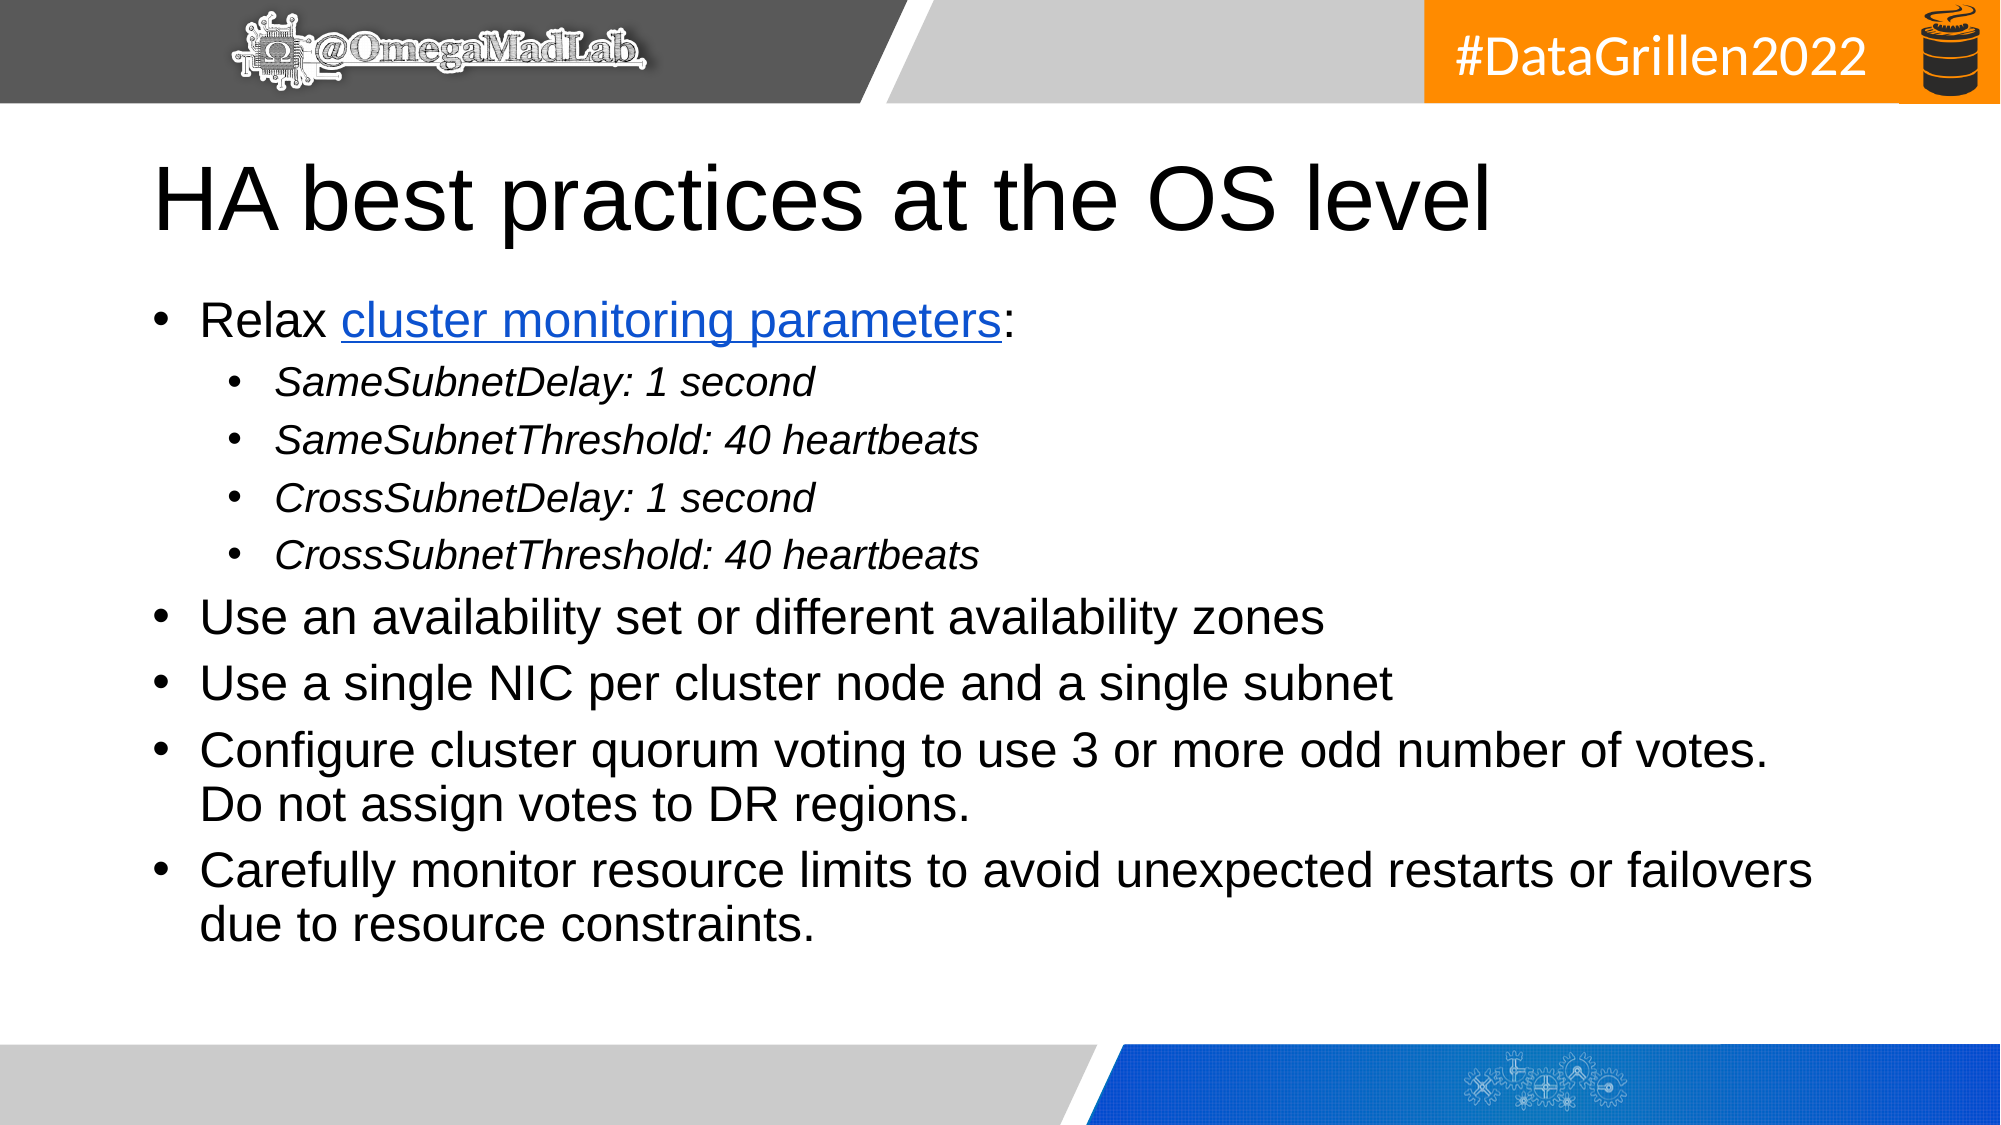

# HA best practices at the OS level
Relax cluster monitoring parameters:
SameSubnetDelay: 1 second
SameSubnetThreshold: 40 heartbeats
CrossSubnetDelay: 1 second
CrossSubnetThreshold: 40 heartbeats
Use an availability set or different availability zones
Use a single NIC per cluster node and a single subnet
Configure cluster quorum voting to use 3 or more odd number of votes. Do not assign votes to DR regions.
Carefully monitor resource limits to avoid unexpected restarts or failovers due to resource constraints.